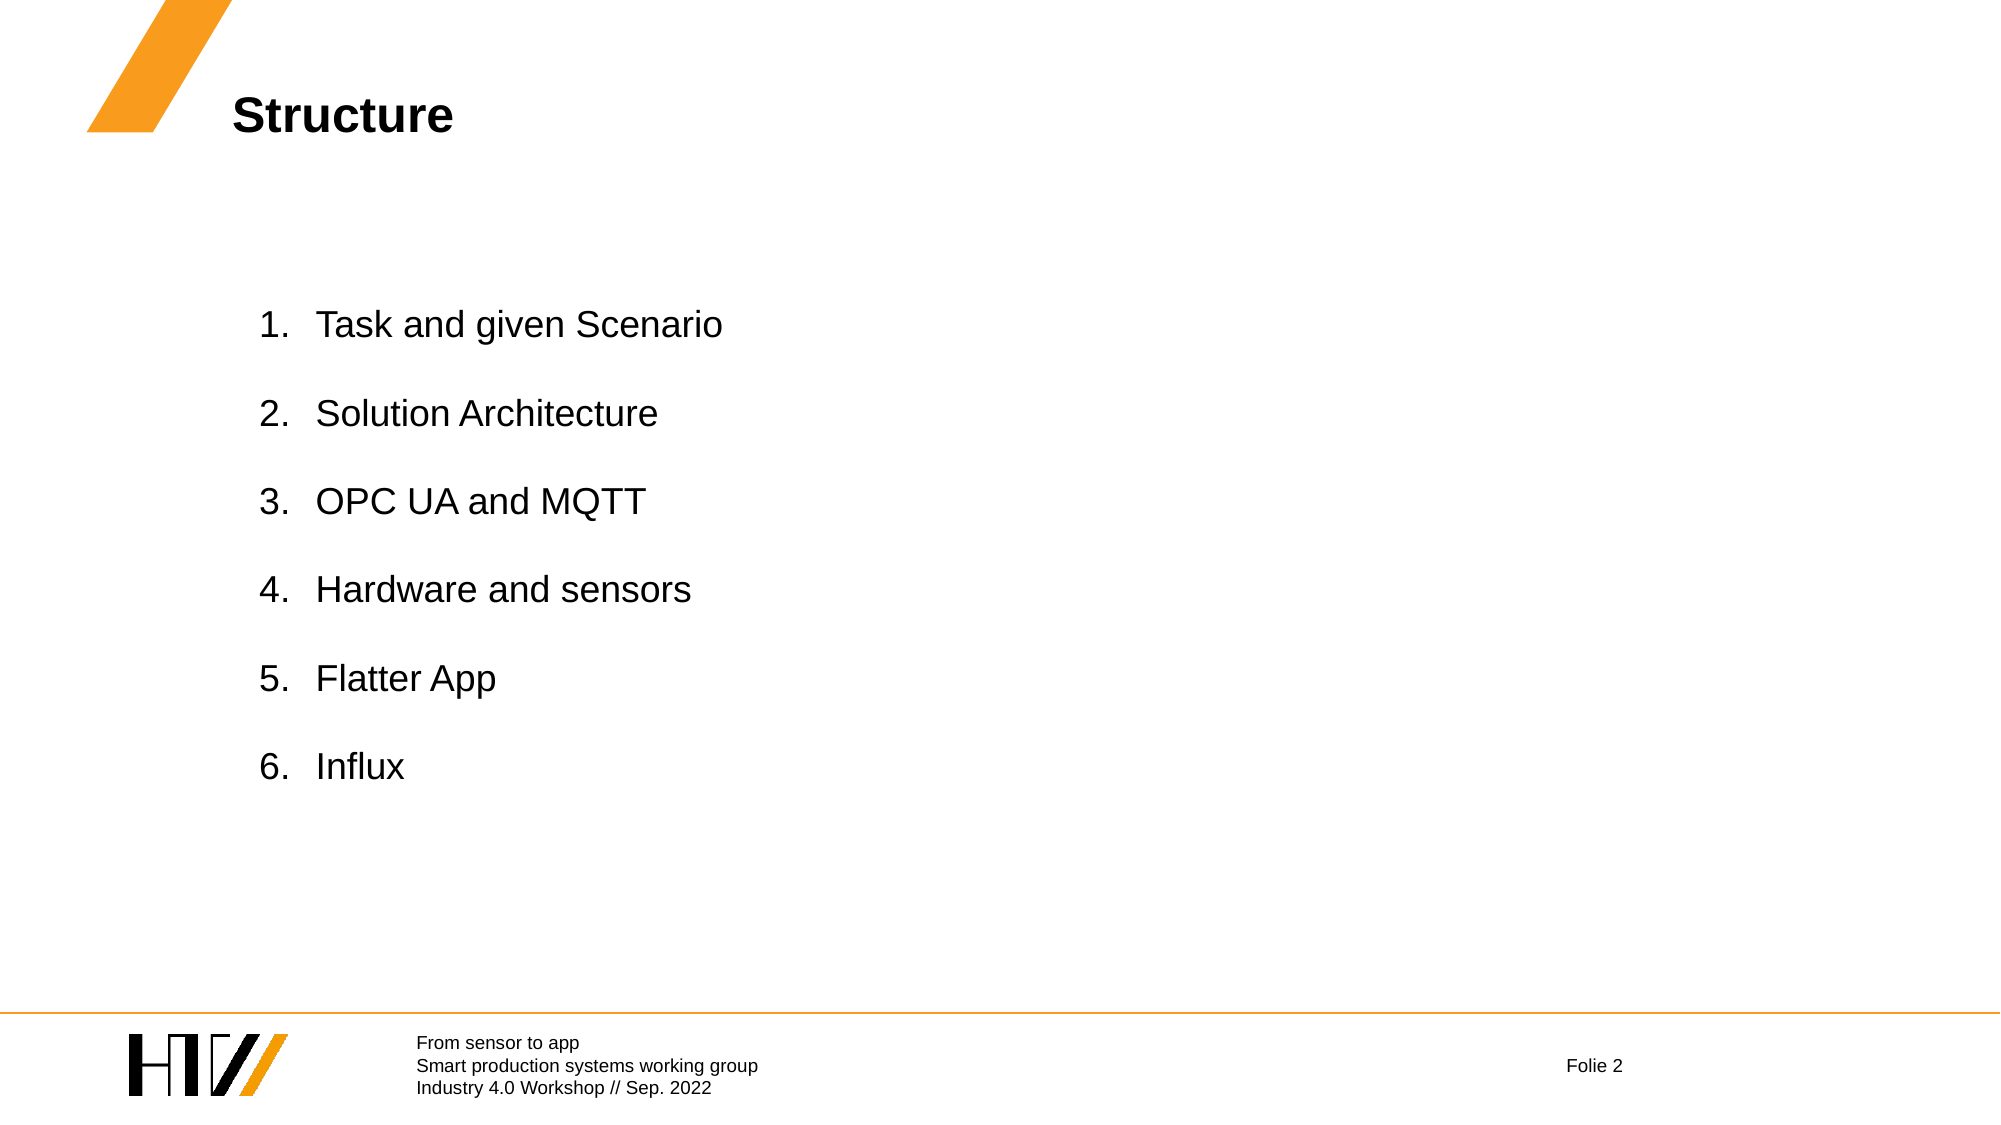

# Structure
Task and given Scenario
Solution Architecture
OPC UA and MQTT
Hardware and sensors
Flatter App
Influx